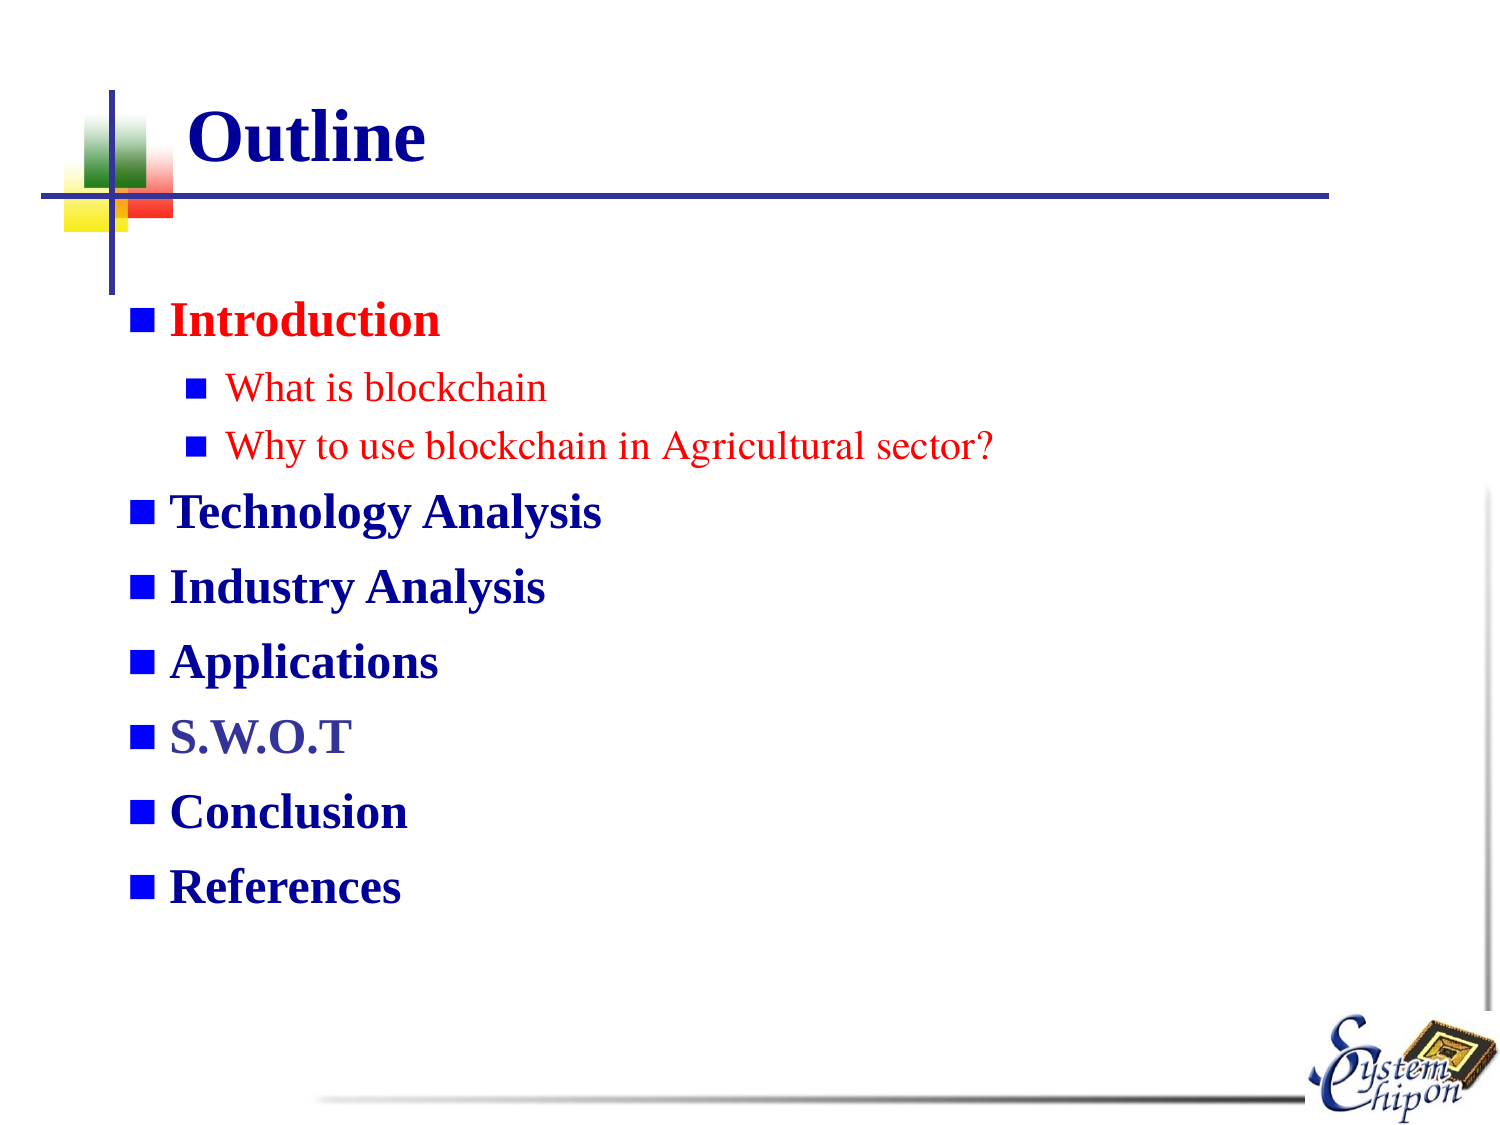

# Outline
Introduction
What is blockchain
Why to use blockchain in Agricultural sector?
Technology Analysis
Industry Analysis
Applications
S.W.O.T
Conclusion
References